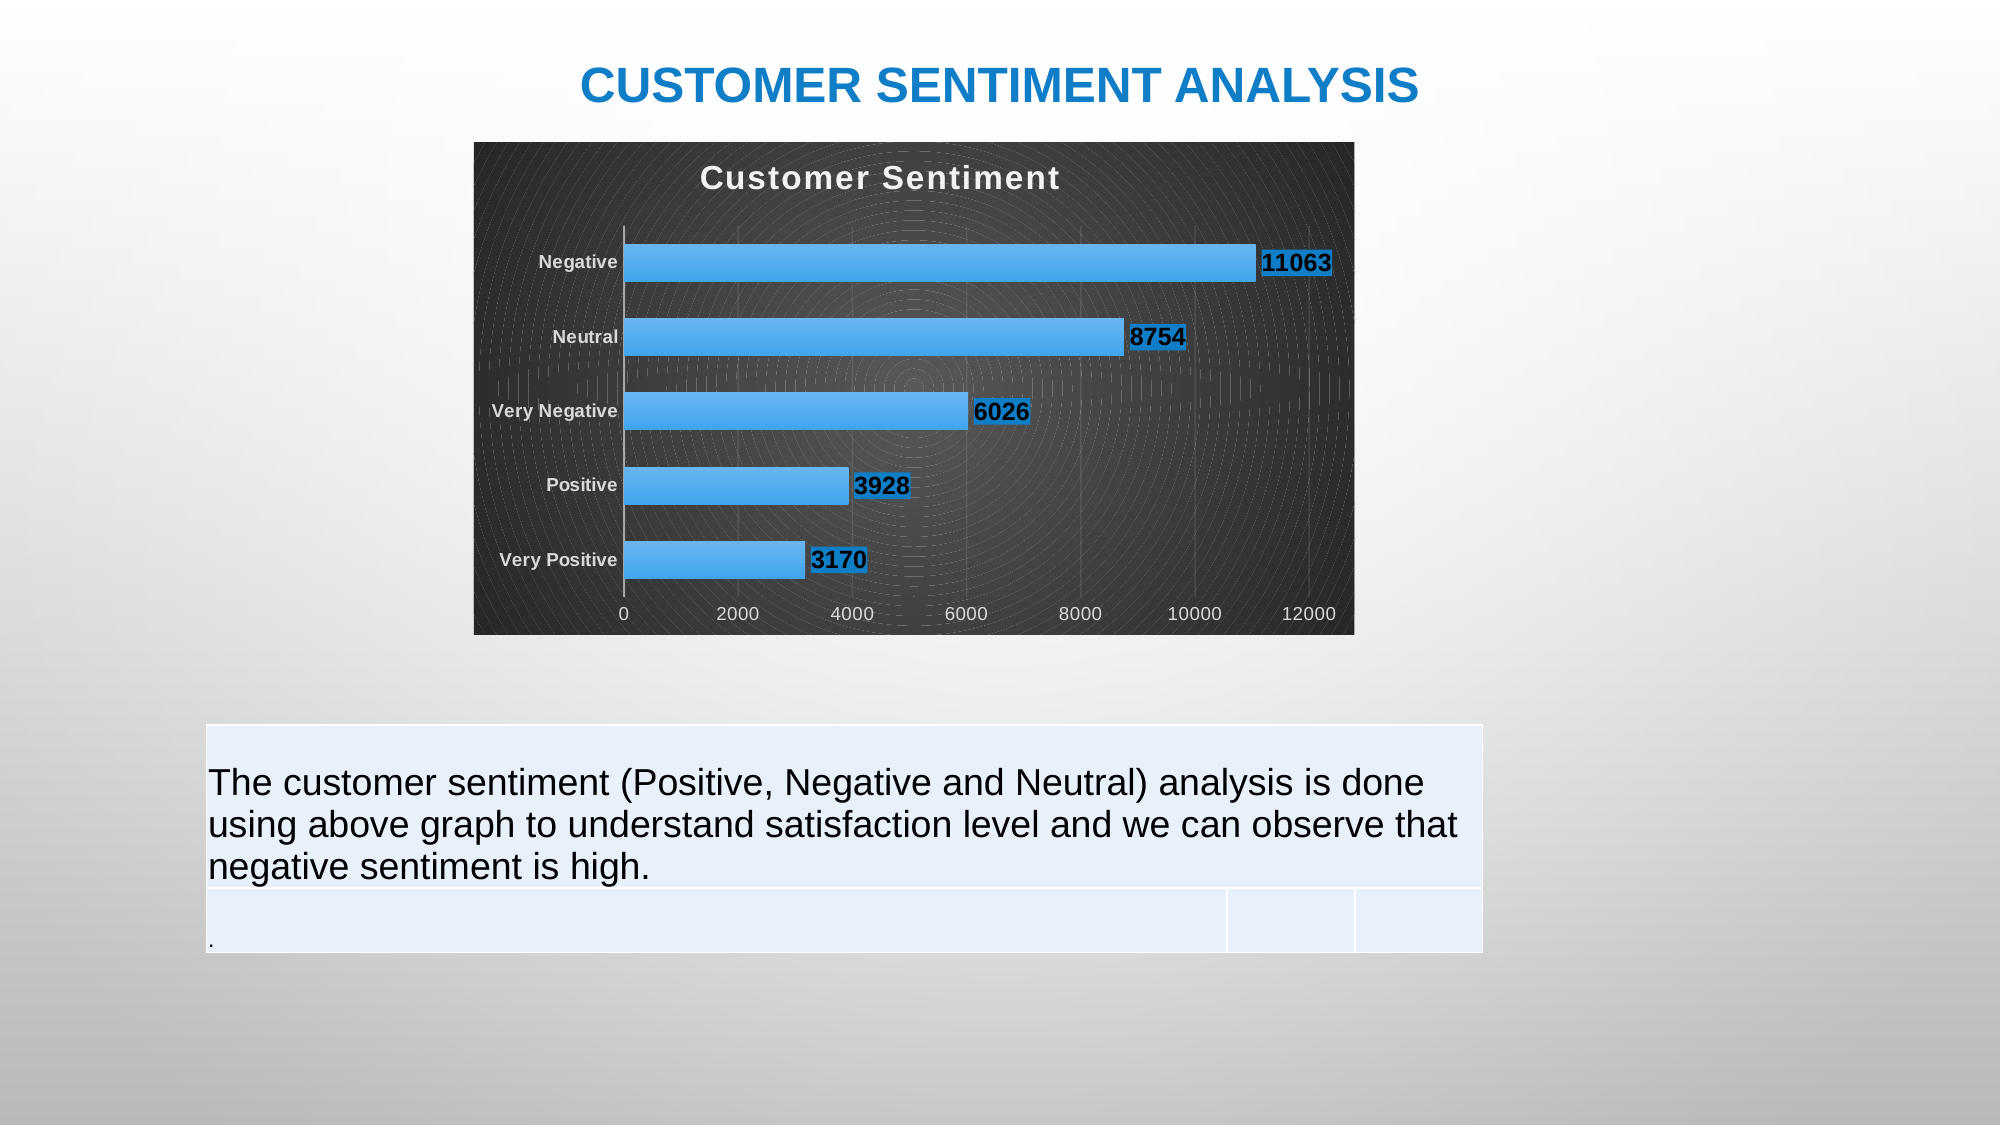

# Customer Sentiment Analysis

### Chart: Customer Sentiment

| Category | Total |
|---|---|
| Very Positive | 3170.0 |
| Positive | 3928.0 |
| Very Negative | 6026.0 |
| Neutral | 8754.0 |
| Negative | 11063.0 |
| The customer sentiment (Positive, Negative and Neutral) analysis is done using above graph to understand satisfaction level and we can observe that negative sentiment is high. |  |  |
| --- | --- | --- |
| . |  |  |